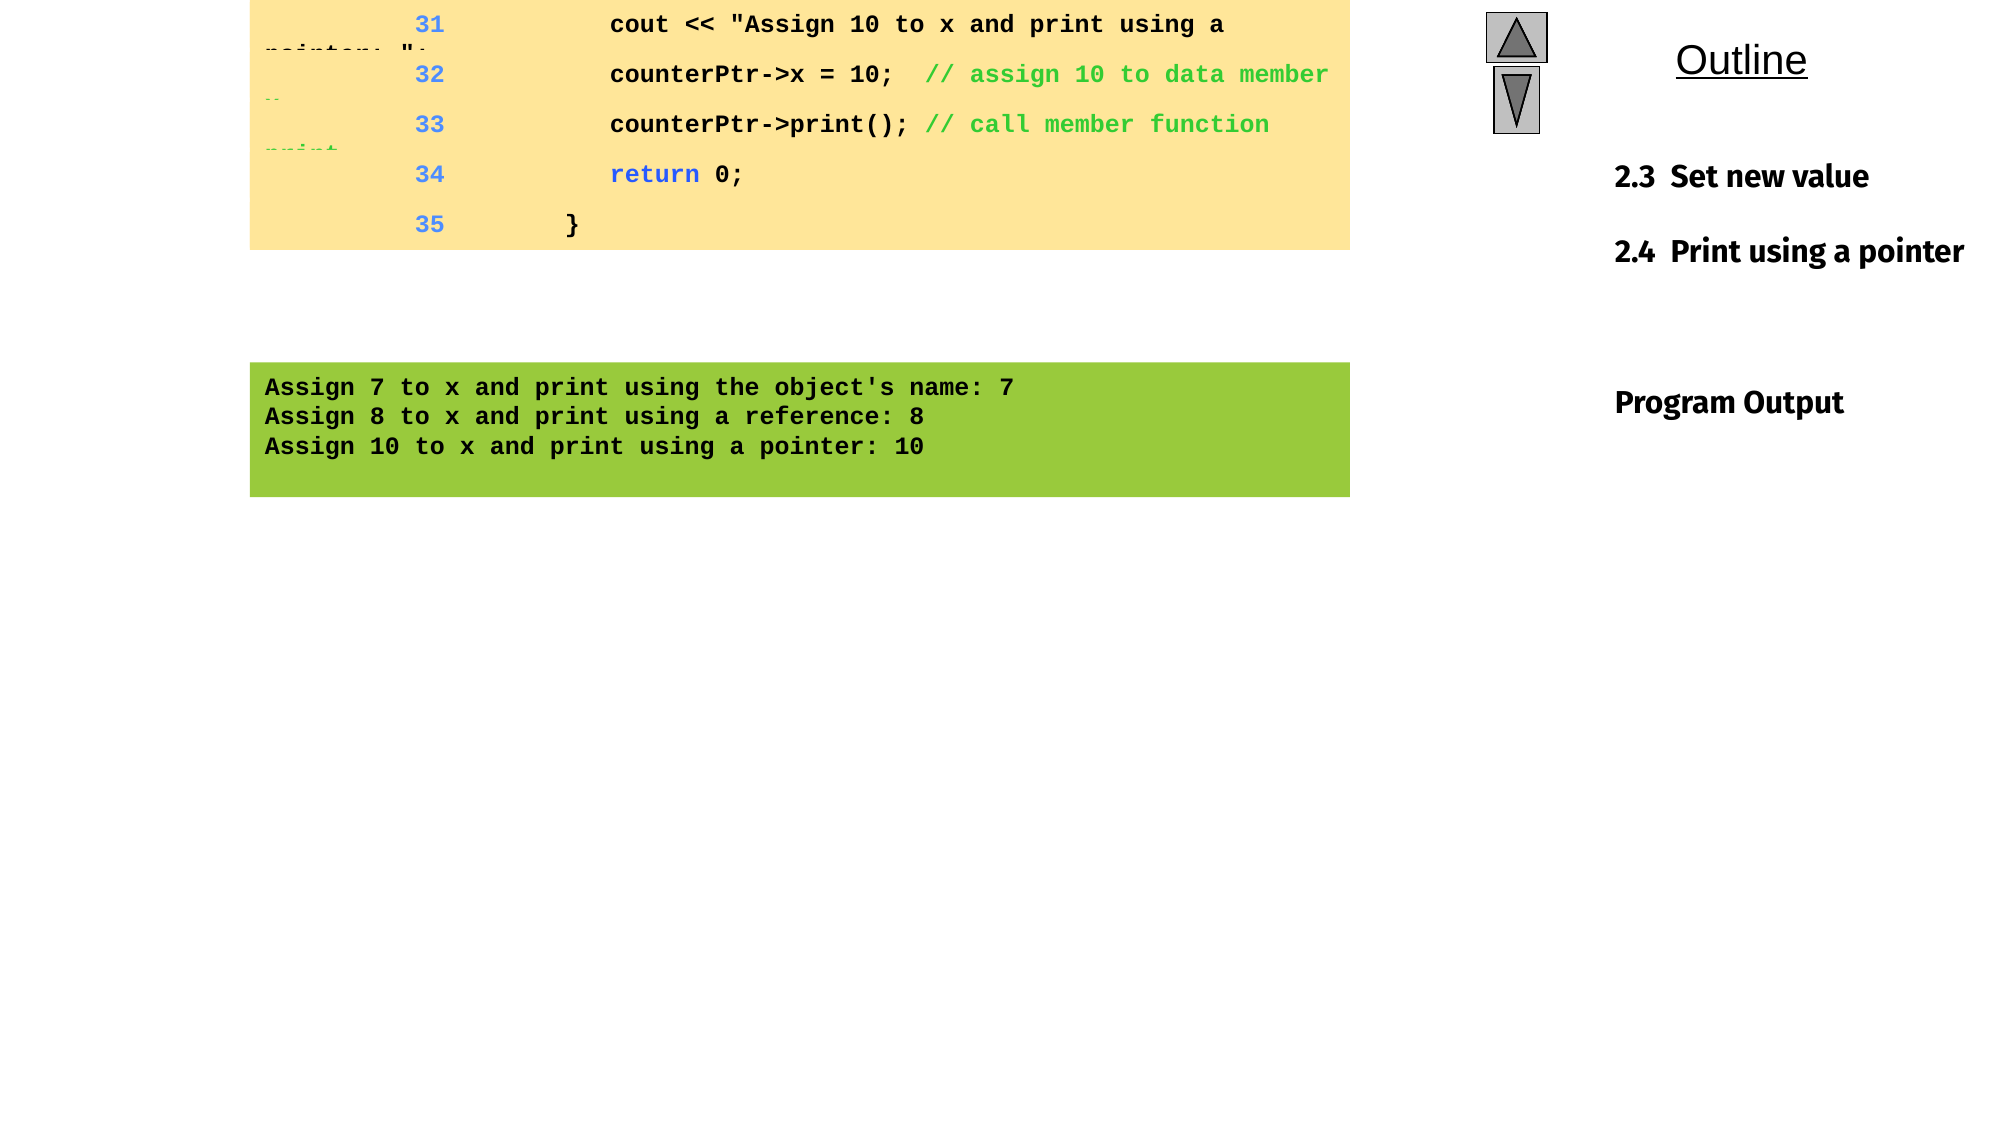

31	   cout << "Assign 10 to x and print using a pointer: ";

	32	   counterPtr->x = 10;  // assign 10 to data member x

	33	   counterPtr->print(); // call member function print

	34	   return 0;

	35	}

2.3  Set new value
2.4  Print using a pointer
Program Output
Assign 7 to x and print using the object's name: 7
Assign 8 to x and print using a reference: 8
Assign 10 to x and print using a pointer: 10